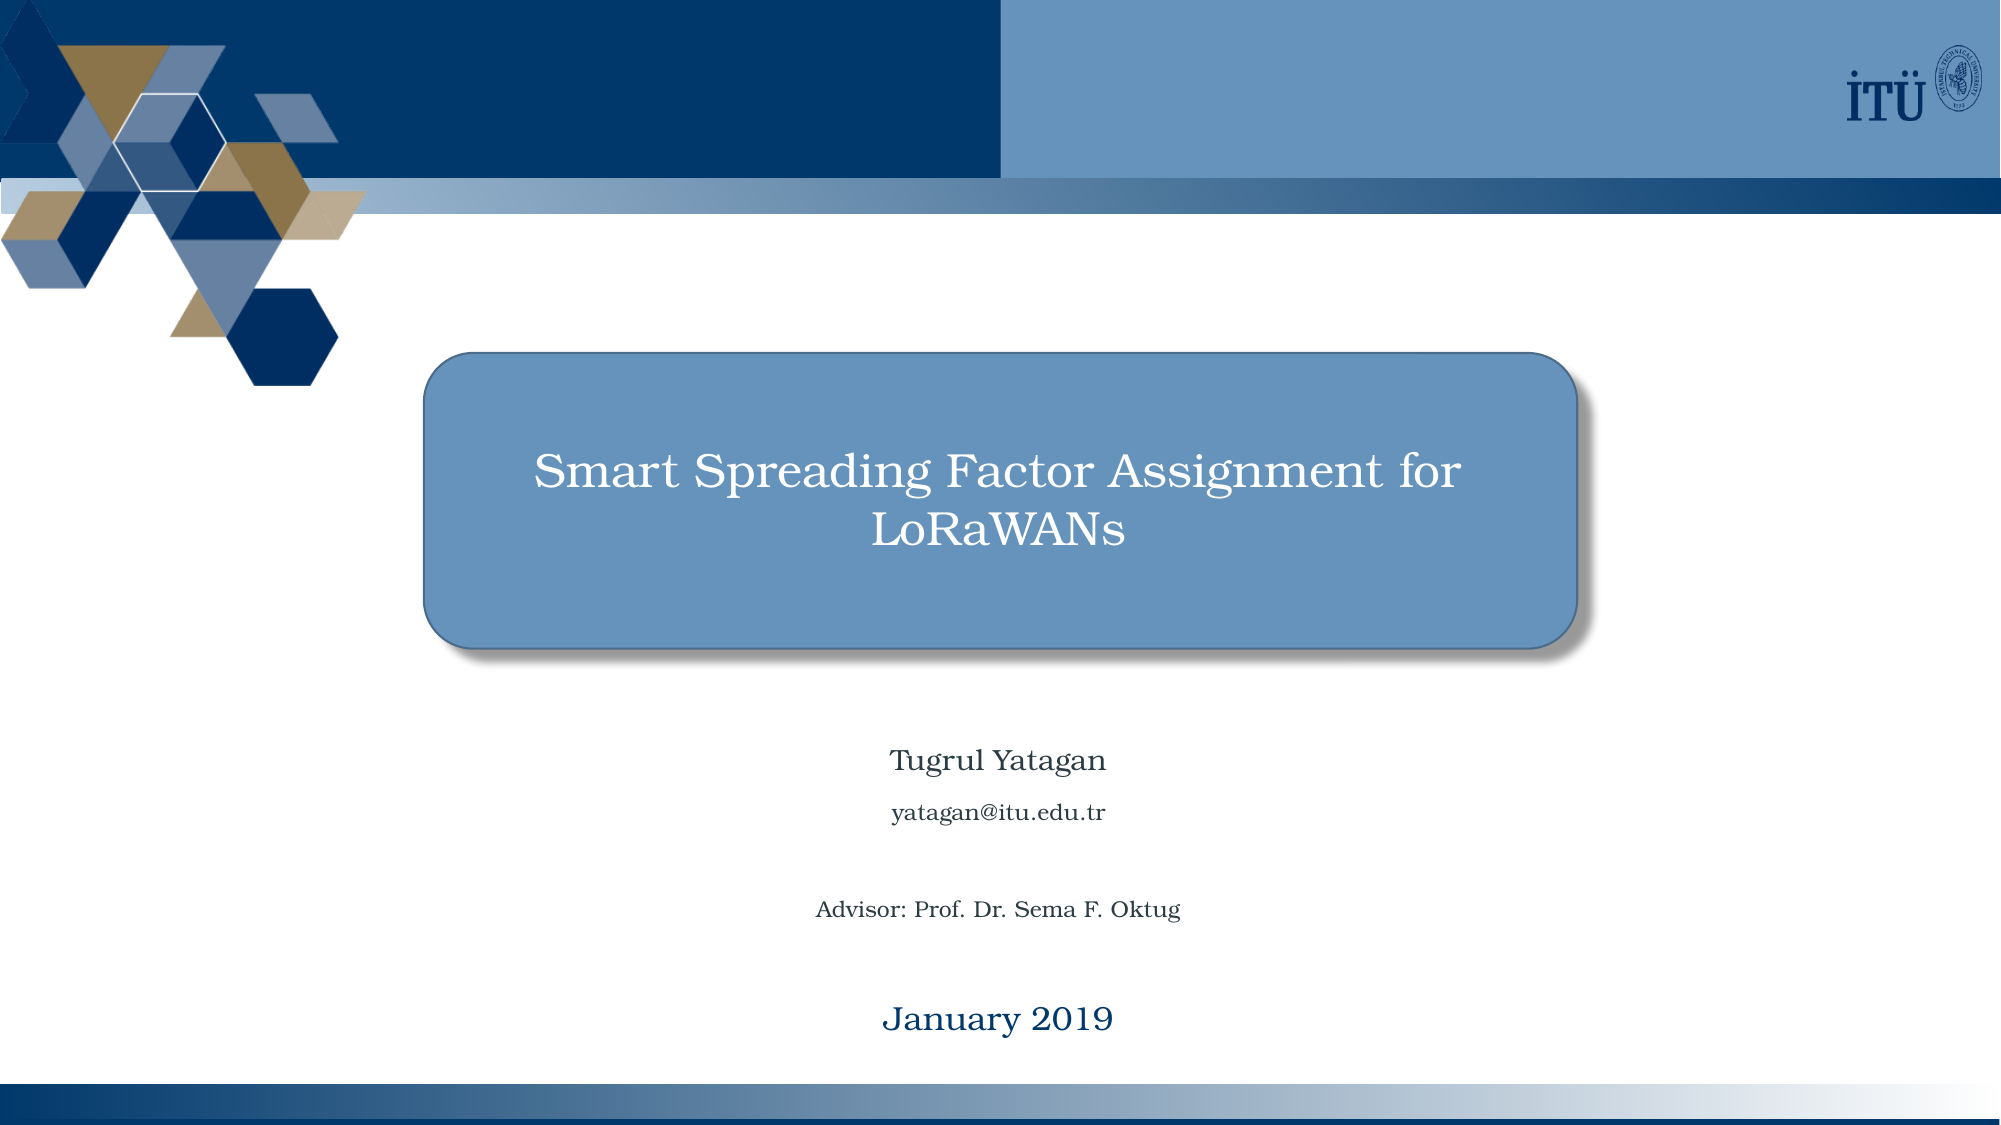

Smart Spreading Factor Assignment for LoRaWANs
Tugrul Yatagan
yatagan@itu.edu.tr

Advisor: Prof. Dr. Sema F. Oktug
January 2019